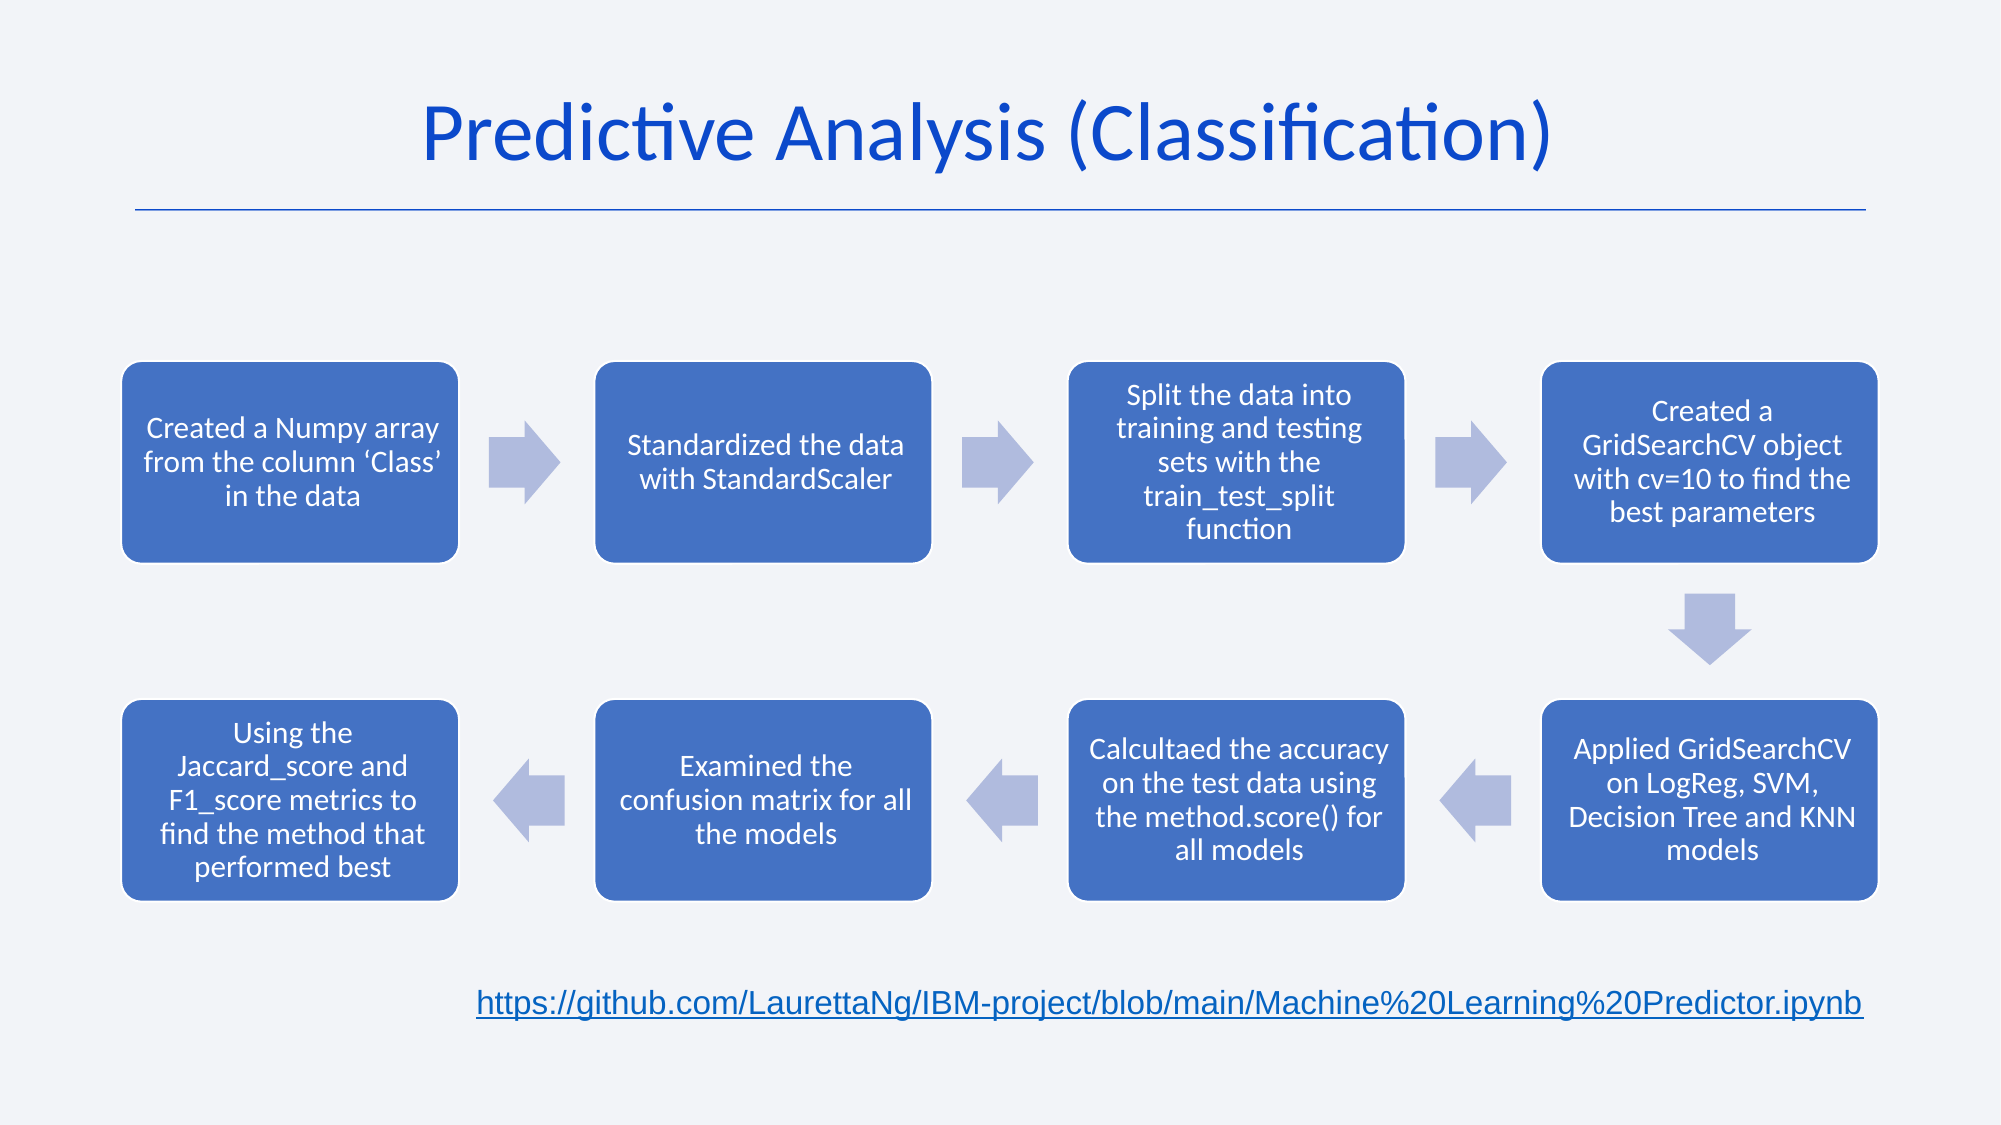

Predictive Analysis (Classification)
Created a Numpy array from the column ‘Class’ in the data

Standardized the data with StandardScaler

Split the data into training and testing sets with the train_test_split function

Created a GridSearchCV object with cv=10 to find the best parameters

Applied GridSearchCV on LogReg, SVM, Decision Tree and KNN models

Calcultaed the accuracy on the test data using the method.score() for all models

Examined the confusion matrix for all the models

Using the Jaccard_score and F1_score metrics to find the method that performed best
https://github.com/LaurettaNg/IBM-project/blob/main/Machine%20Learning%20Predictor.ipynb